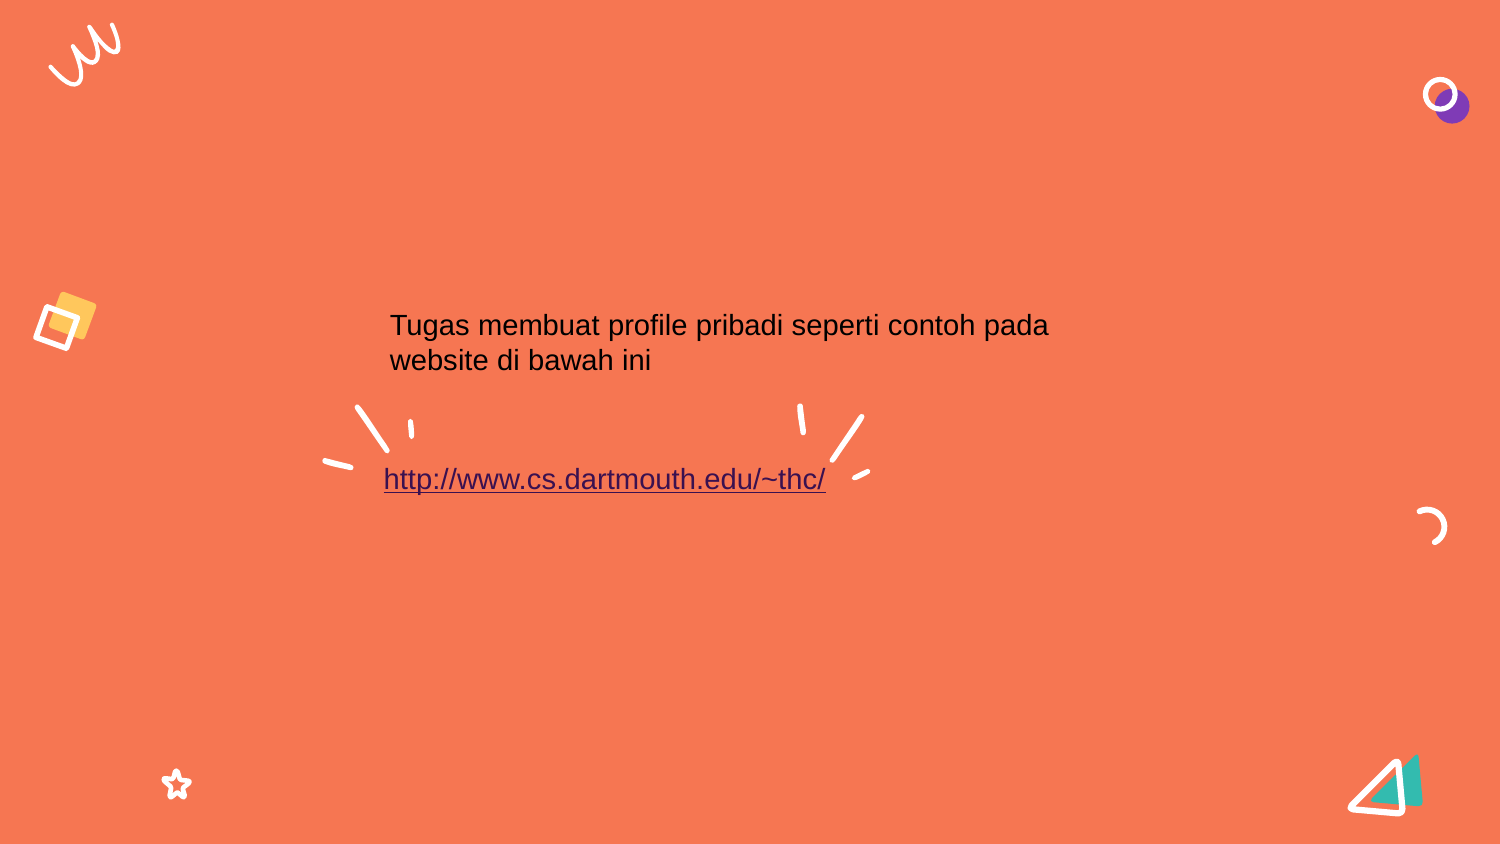

Tugas membuat profile pribadi seperti contoh pada website di bawah ini

http://www.cs.dartmouth.edu/~thc/